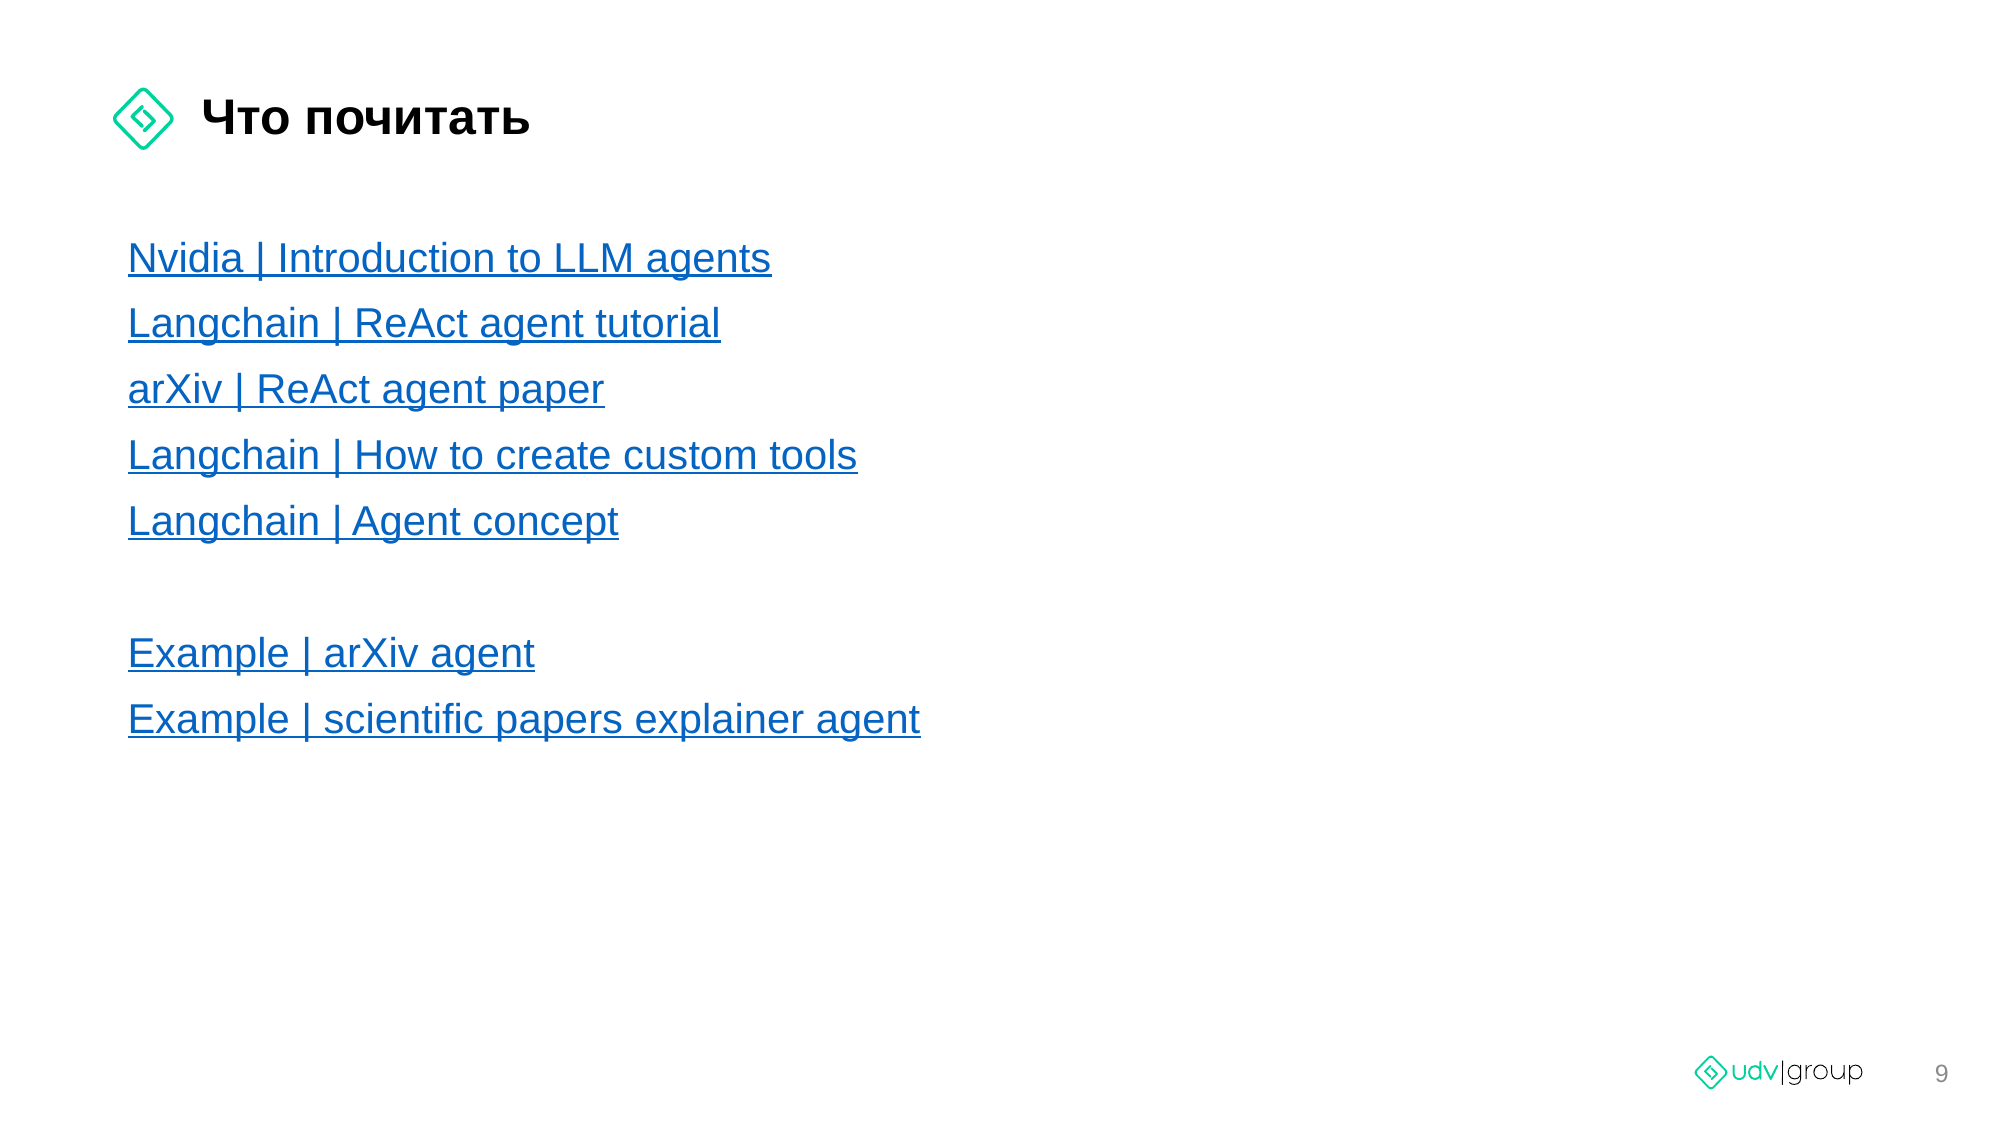

# Что почитать
Nvidia | Introduction to LLM agents
Langchain | ReAct agent tutorial
arXiv | ReAct agent paper
Langchain | How to create custom tools
Langchain | Agent concept

Example | arXiv agent
Example | scientific papers explainer agent
9